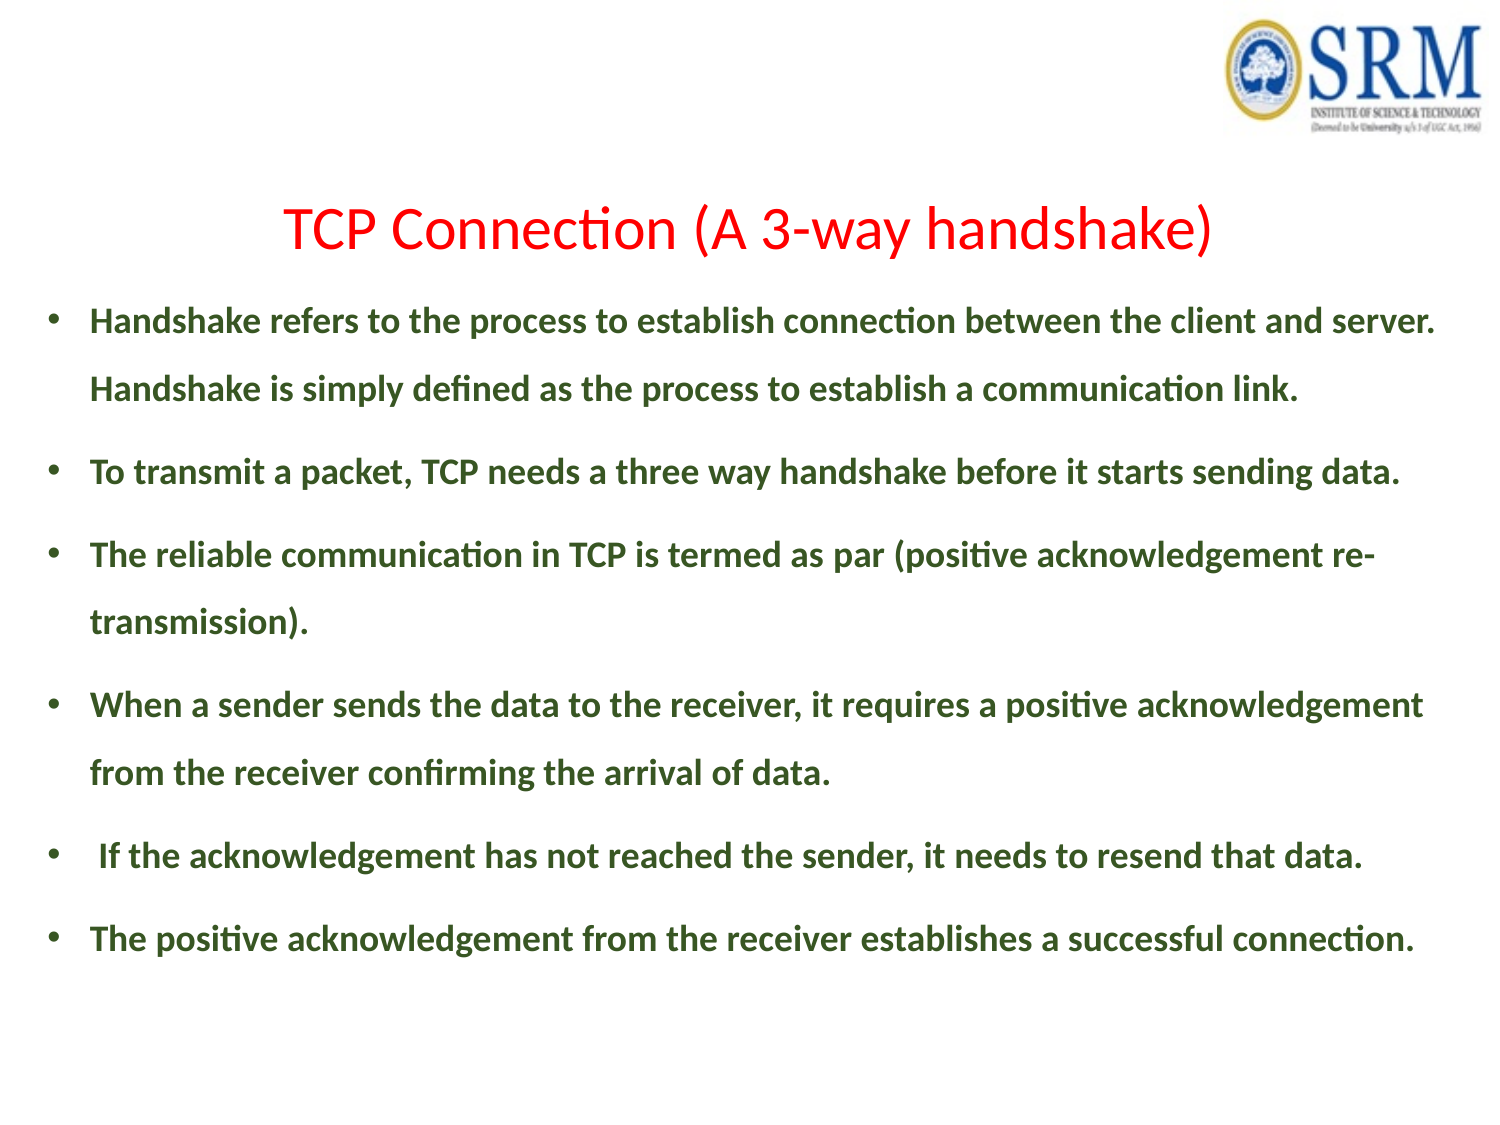

# TCP Connection (A 3-way handshake)
Handshake refers to the process to establish connection between the client and server. Handshake is simply defined as the process to establish a communication link.
To transmit a packet, TCP needs a three way handshake before it starts sending data.
The reliable communication in TCP is termed as par (positive acknowledgement re-transmission).
When a sender sends the data to the receiver, it requires a positive acknowledgement from the receiver confirming the arrival of data.
 If the acknowledgement has not reached the sender, it needs to resend that data.
The positive acknowledgement from the receiver establishes a successful connection.